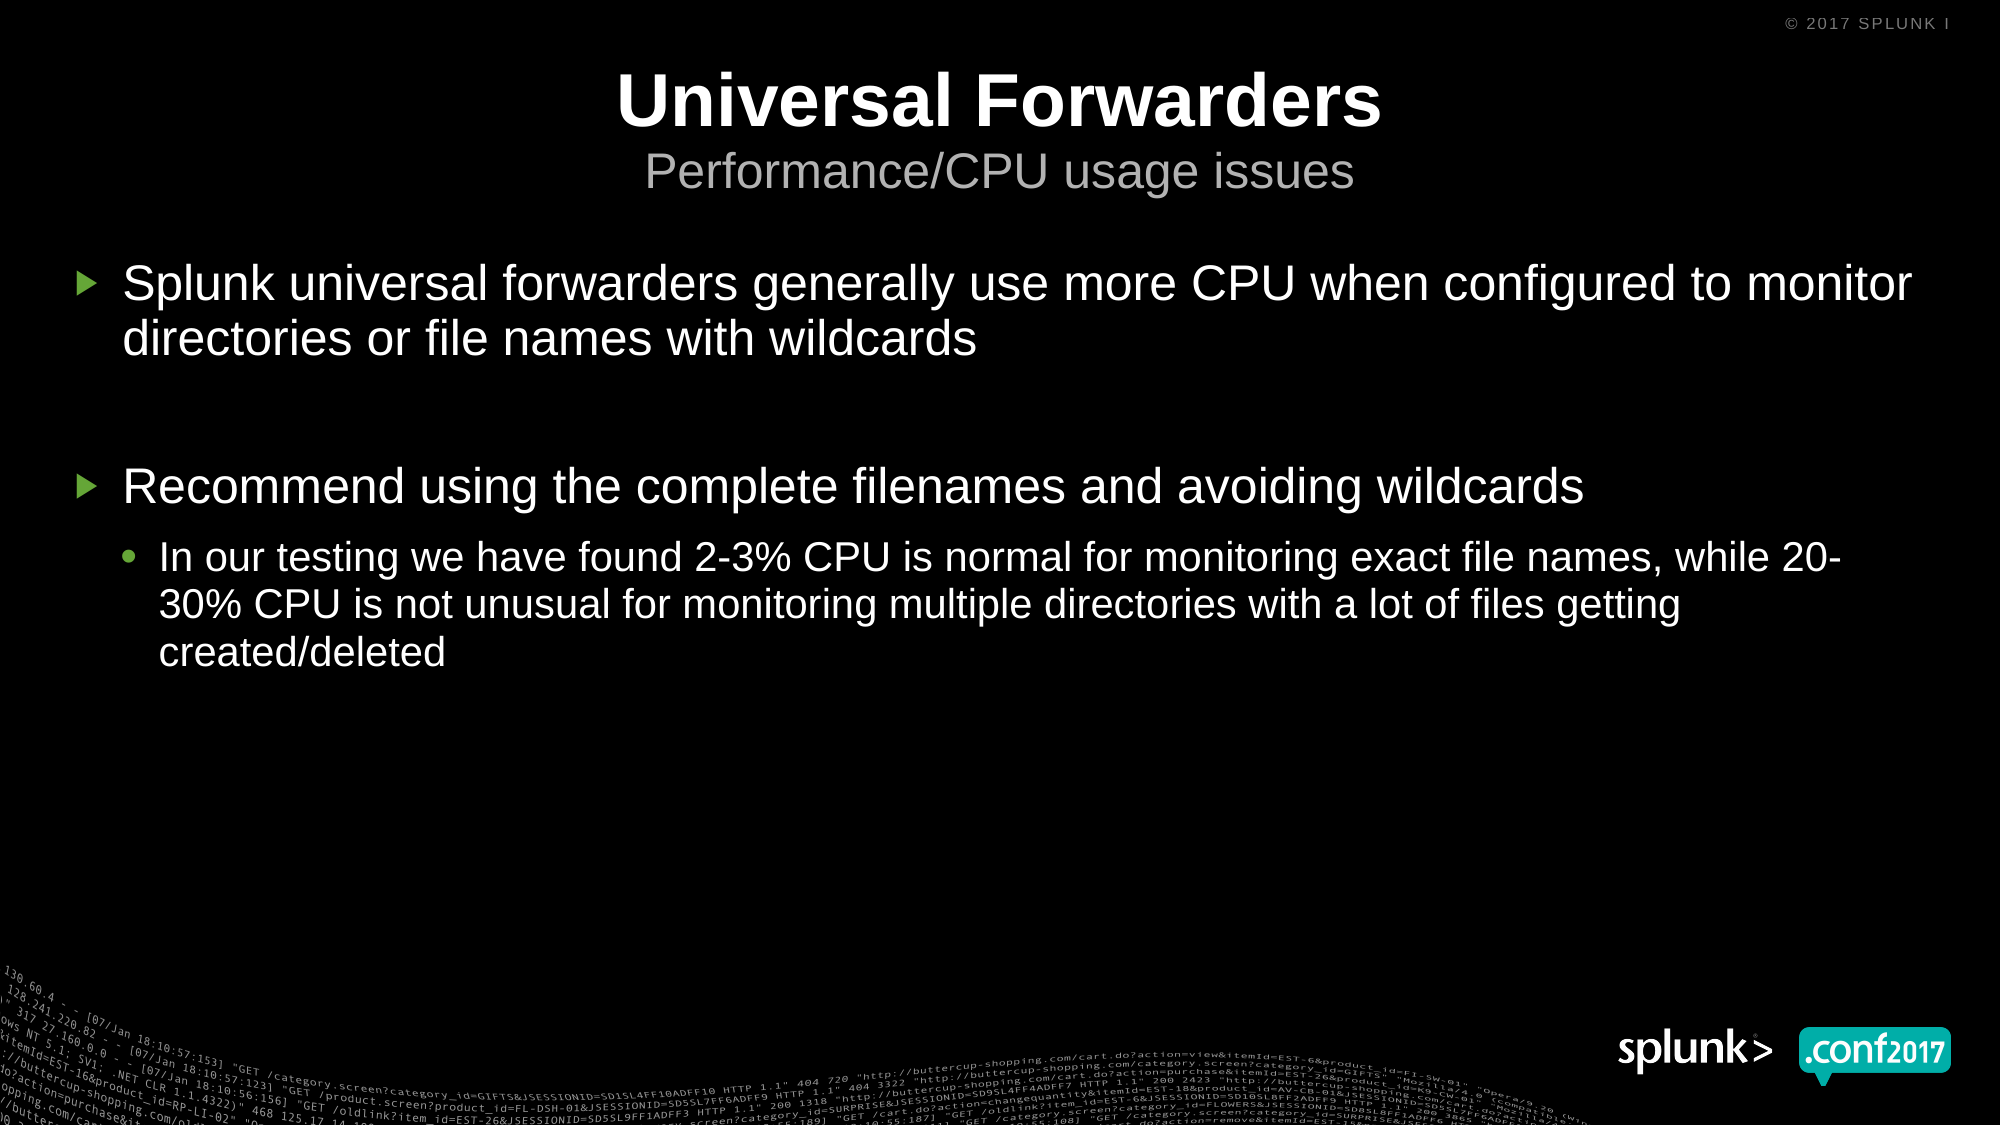

# Universal Forwarders
Performance/CPU usage issues
Splunk universal forwarders generally use more CPU when configured to monitor directories or file names with wildcards

Recommend using the complete filenames and avoiding wildcards
In our testing we have found 2-3% CPU is normal for monitoring exact file names, while 20-30% CPU is not unusual for monitoring multiple directories with a lot of files getting created/deleted